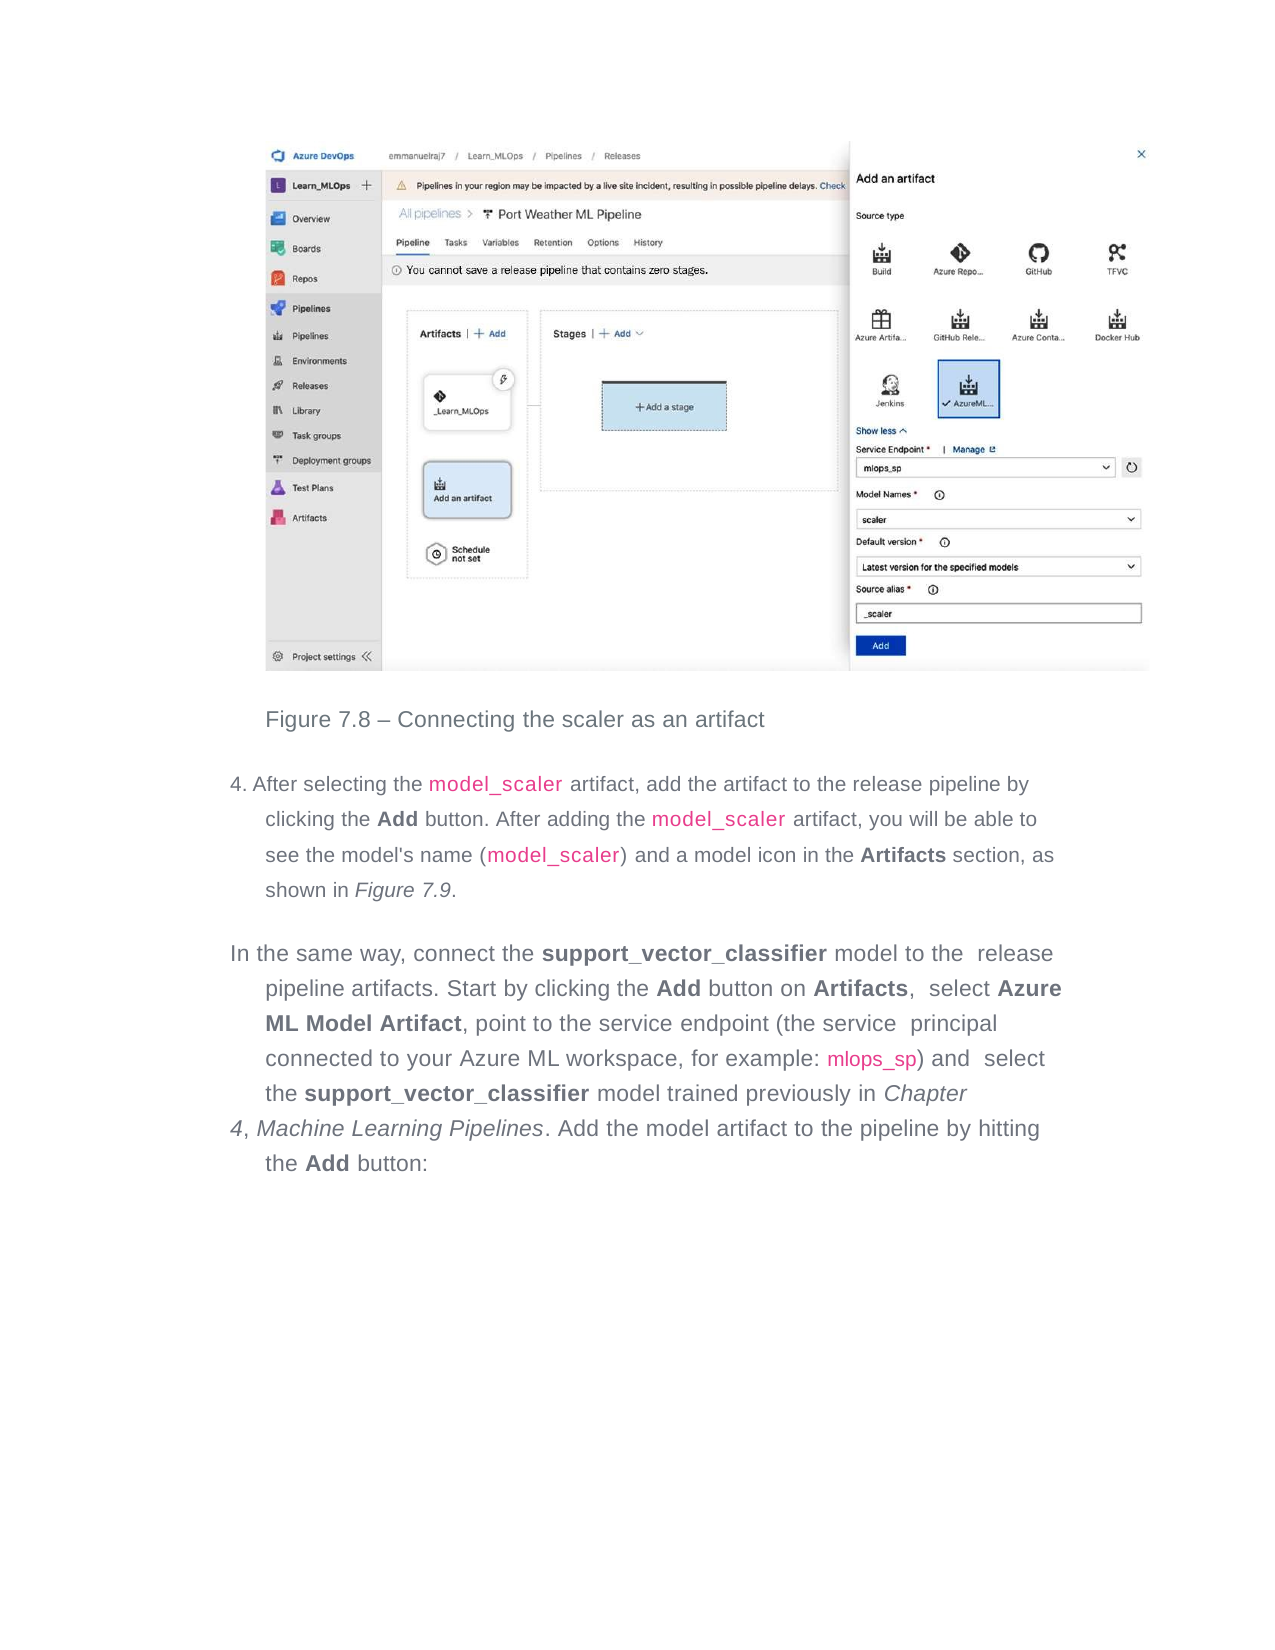

Figure 7.8 – Connecting the scaler as an artifact

4. After selecting the model_scaler artifact, add the artifact to the release pipeline by  clicking the Add button. After adding the model_scaler artifact, you will be able to  see the model's name (model_scaler) and a model icon in the Artifacts section, as  shown in Figure 7.9.

In the same way, connect the support_vector_classifier model to the  release pipeline artifacts. Start by clicking the Add button on Artifacts,  select Azure ML Model Artifact, point to the service endpoint (the service  principal connected to your Azure ML workspace, for example: mlops_sp) and  select the support_vector_classifier model trained previously in Chapter
4, Machine Learning Pipelines. Add the model artifact to the pipeline by hitting  the Add button: